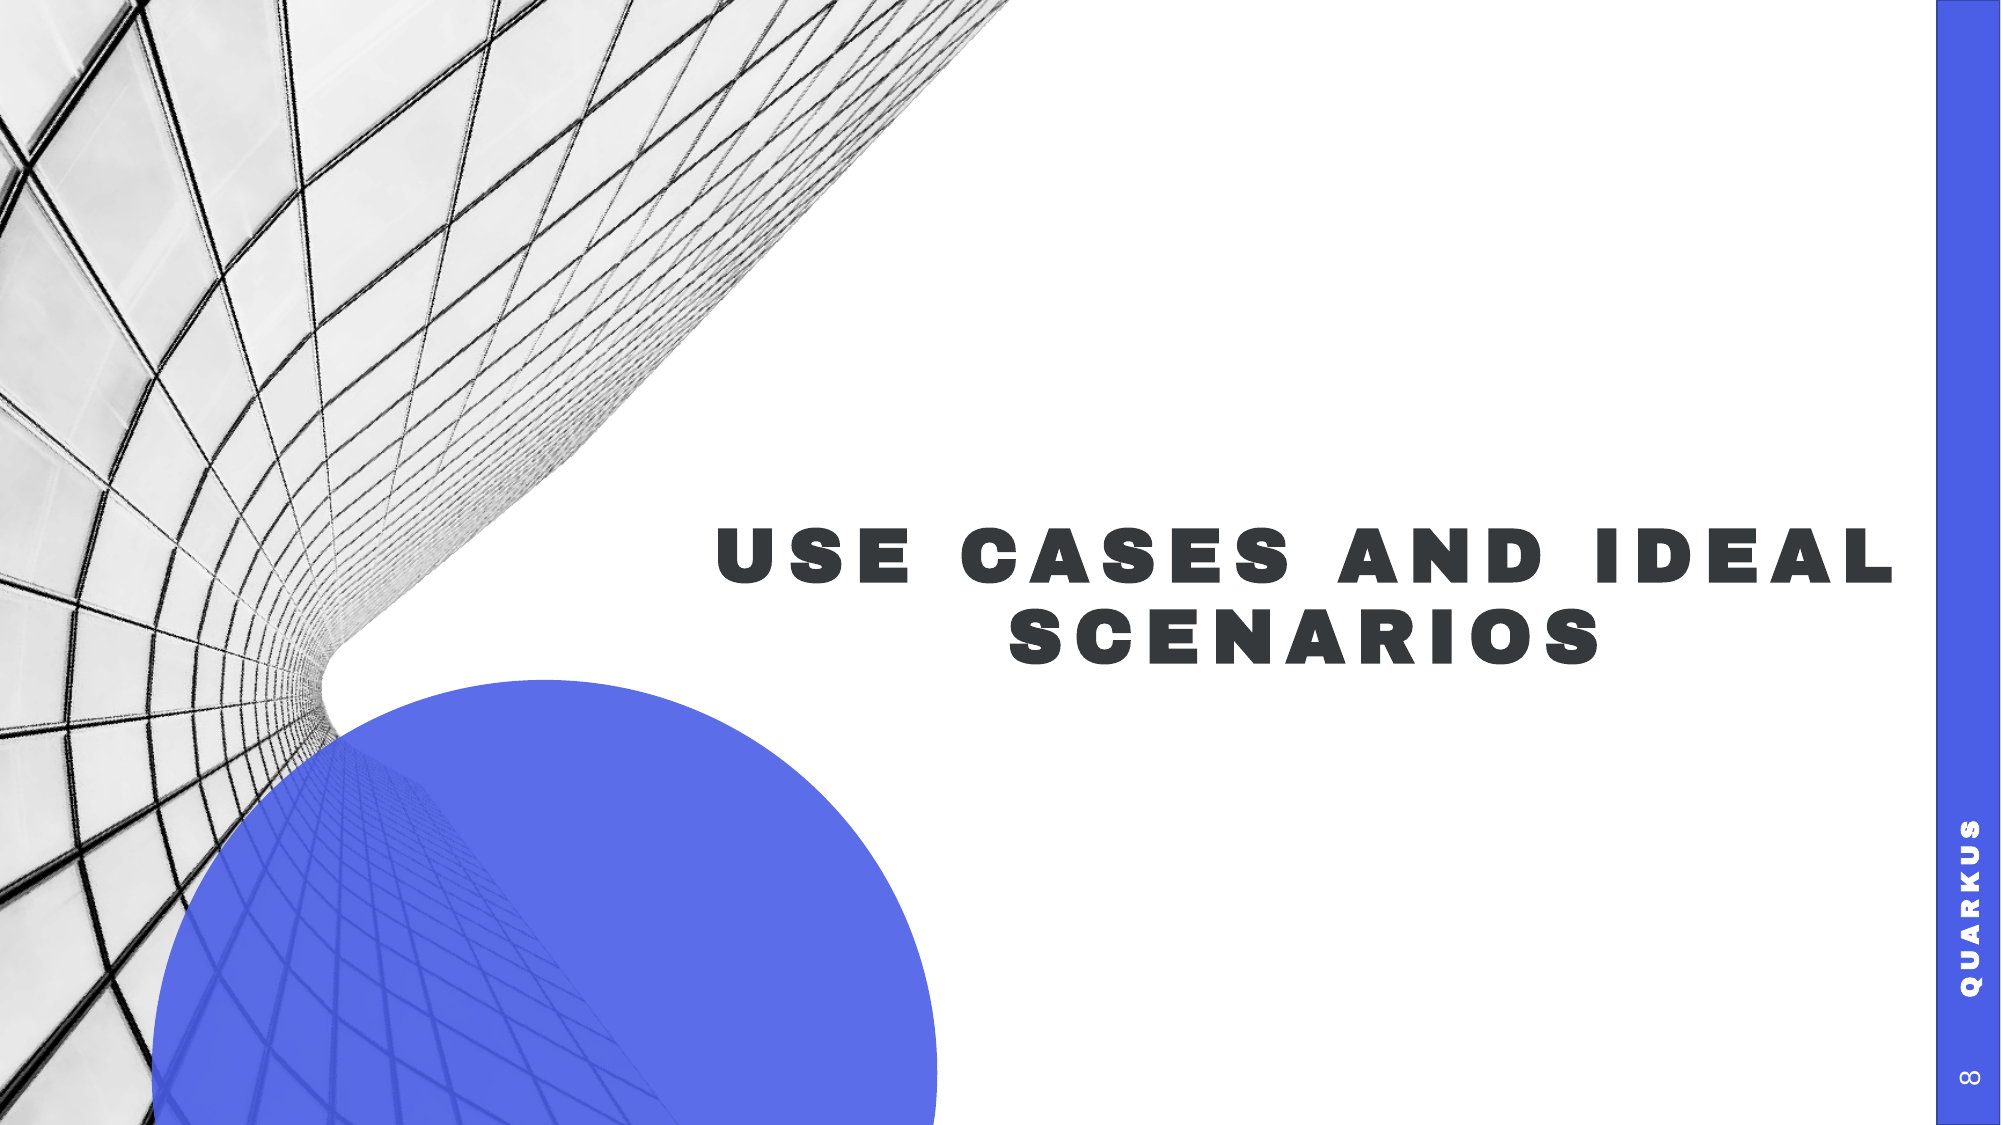

QUARKUS
# Use Cases and Ideal Scenarios
8